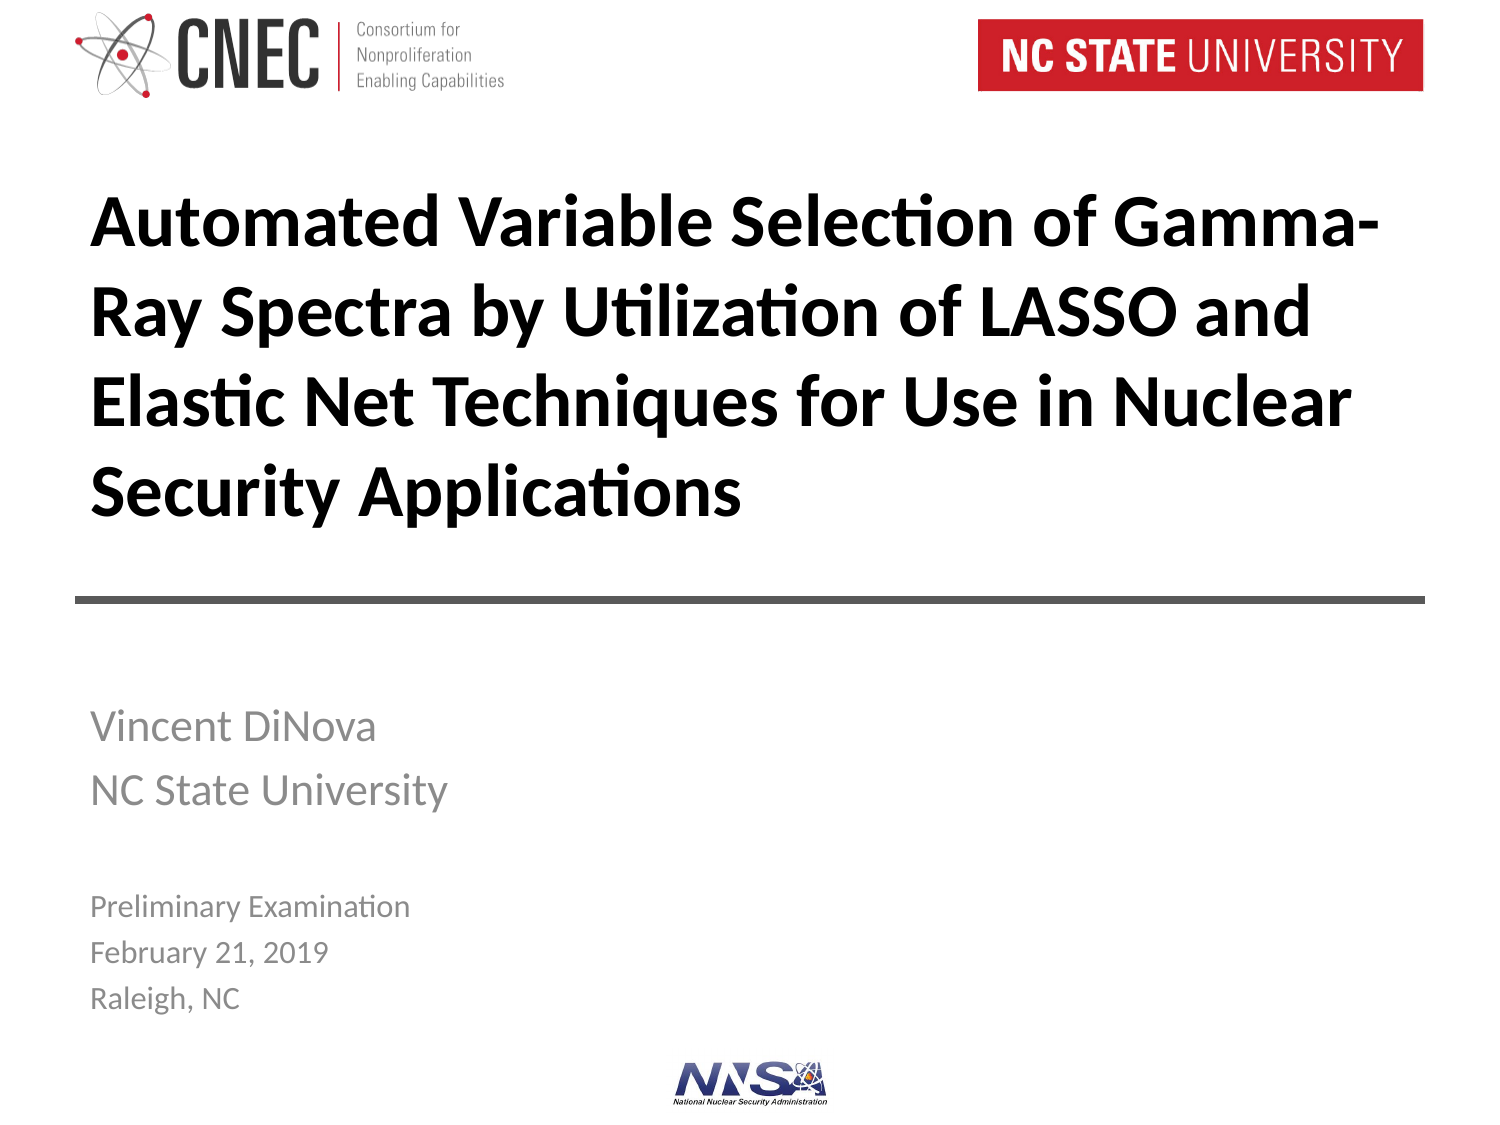

# Automated Variable Selection of Gamma-Ray Spectra by Utilization of LASSO and Elastic Net Techniques for Use in Nuclear Security Applications
Vincent DiNova
NC State University

Preliminary Examination
February 21, 2019
Raleigh, NC